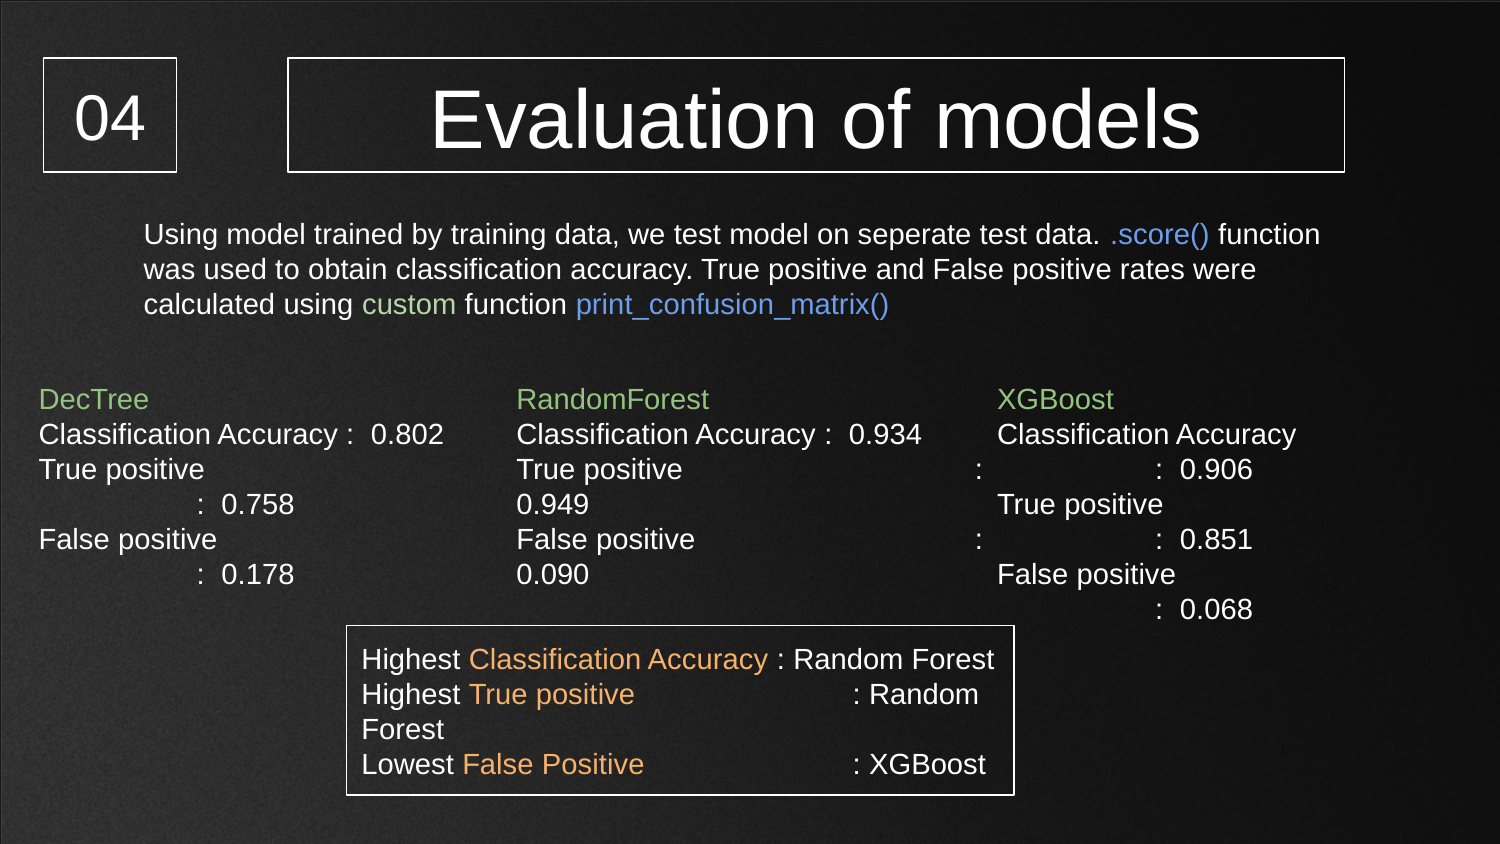

04
# Evaluation of models
Using model trained by training data, we test model on seperate test data. .score() function was used to obtain classification accuracy. True positive and False positive rates were calculated using custom function print_confusion_matrix()
DecTree
Classification Accuracy :  0.802
True positive 		 :  0.758
False positive 		 :  0.178
RandomForest
Classification Accuracy :  0.934
True positive 		 :  0.949
False positive 		 :  0.090
XGBoost
Classification Accuracy	 :  0.906
True positive 		 :  0.851
False positive 		 :  0.068
Highest Classification Accuracy : Random Forest
Highest True positive 		     : Random Forest
Lowest False Positive 		     : XGBoost